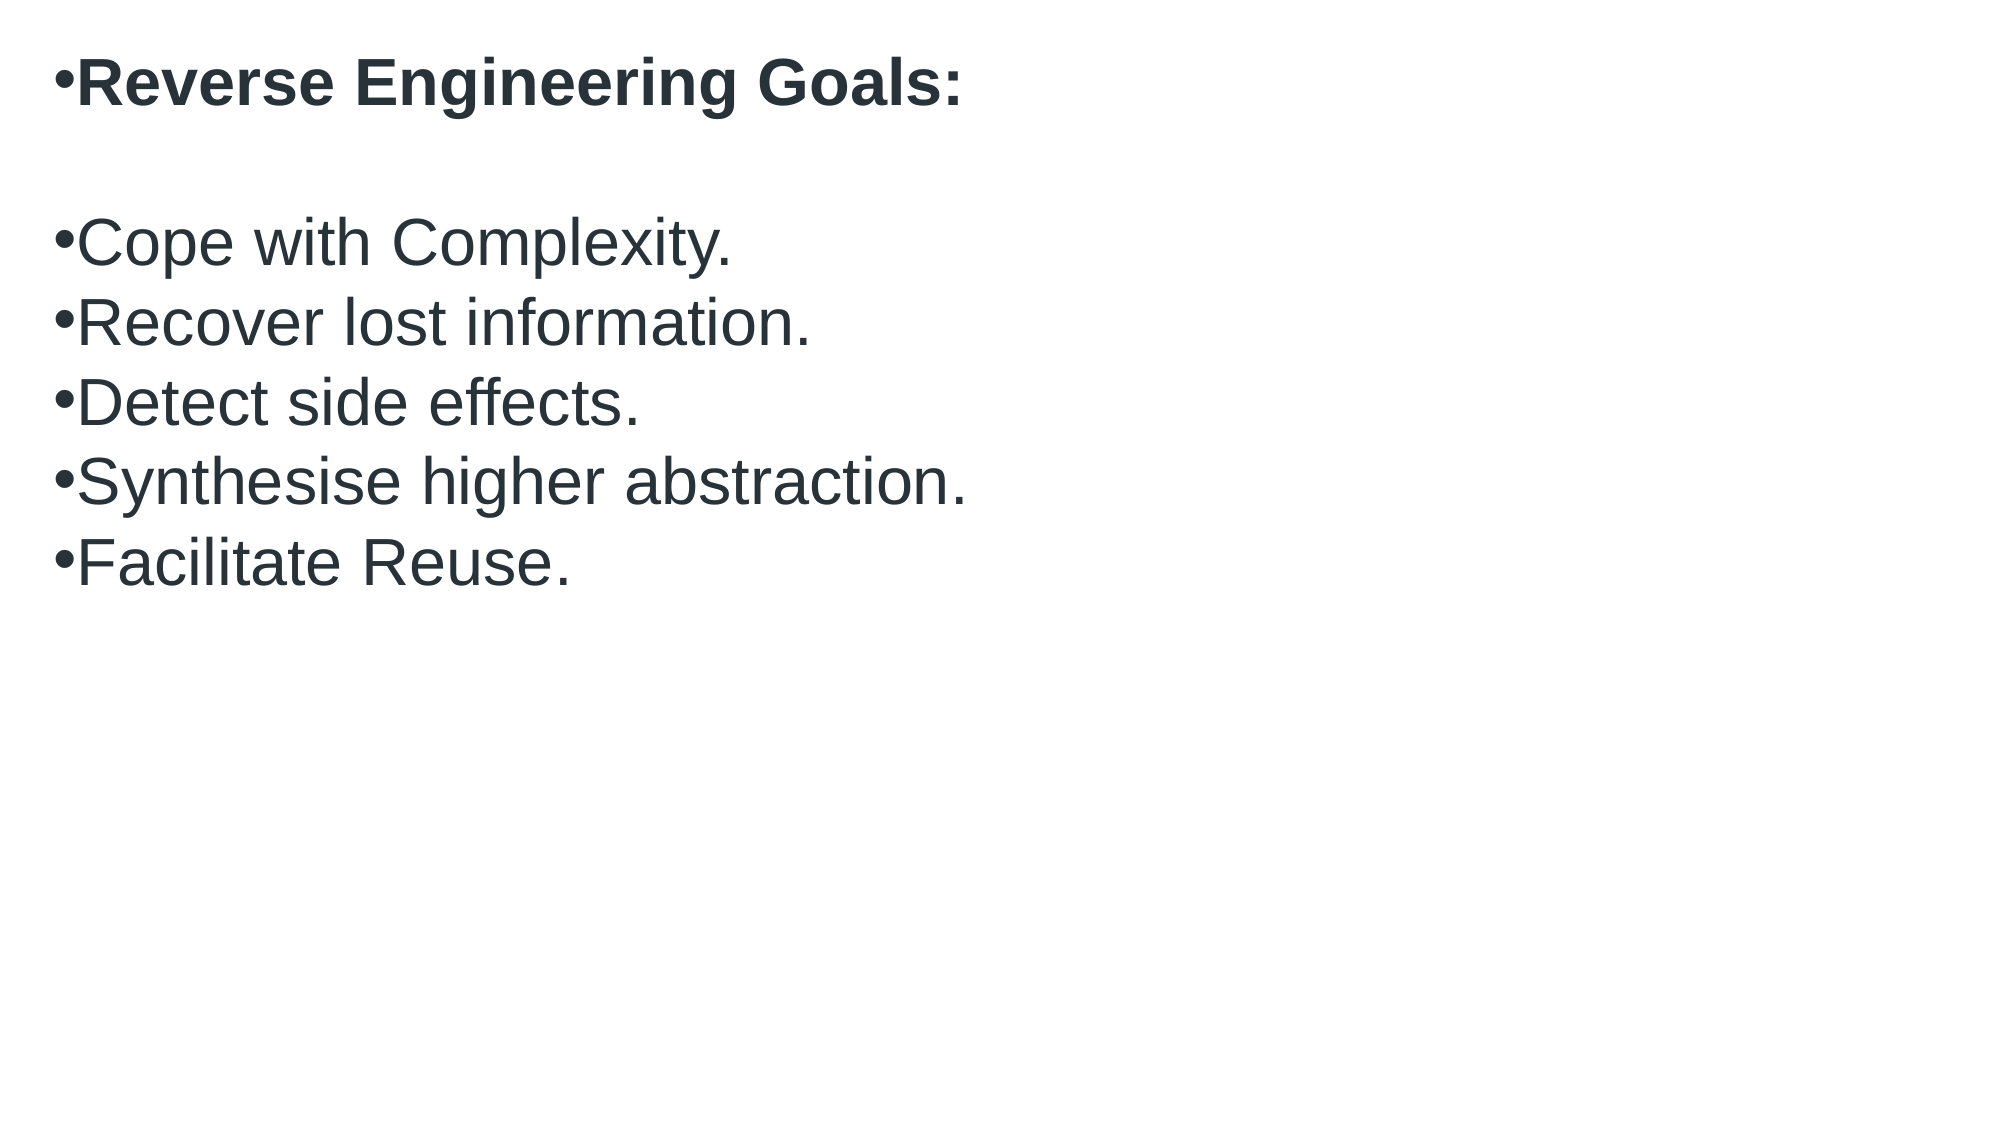

Reverse Engineering Goals:
Cope with Complexity.
Recover lost information.
Detect side effects.
Synthesise higher abstraction.
Facilitate Reuse.